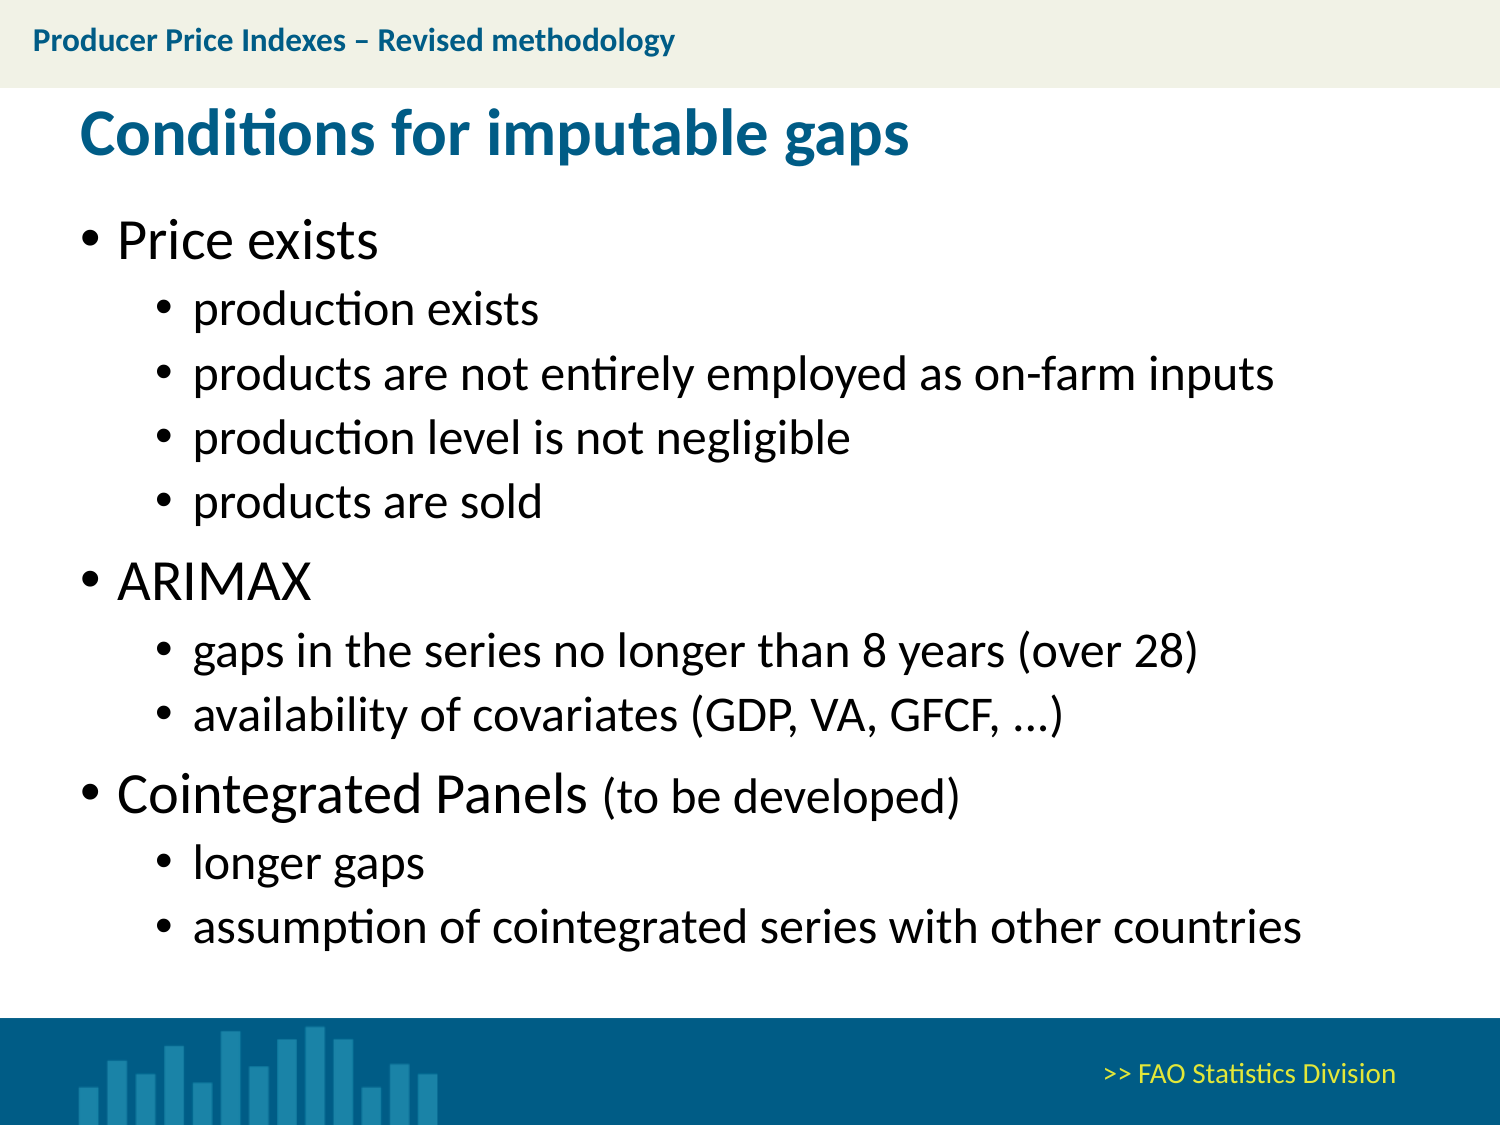

Producer Price Indexes – Revised methodology
Conditions for imputable gaps
Price exists
production exists
products are not entirely employed as on-farm inputs
production level is not negligible
products are sold
ARIMAX
gaps in the series no longer than 8 years (over 28)
availability of covariates (GDP, VA, GFCF, ...)
Cointegrated Panels (to be developed)
longer gaps
assumption of cointegrated series with other countries